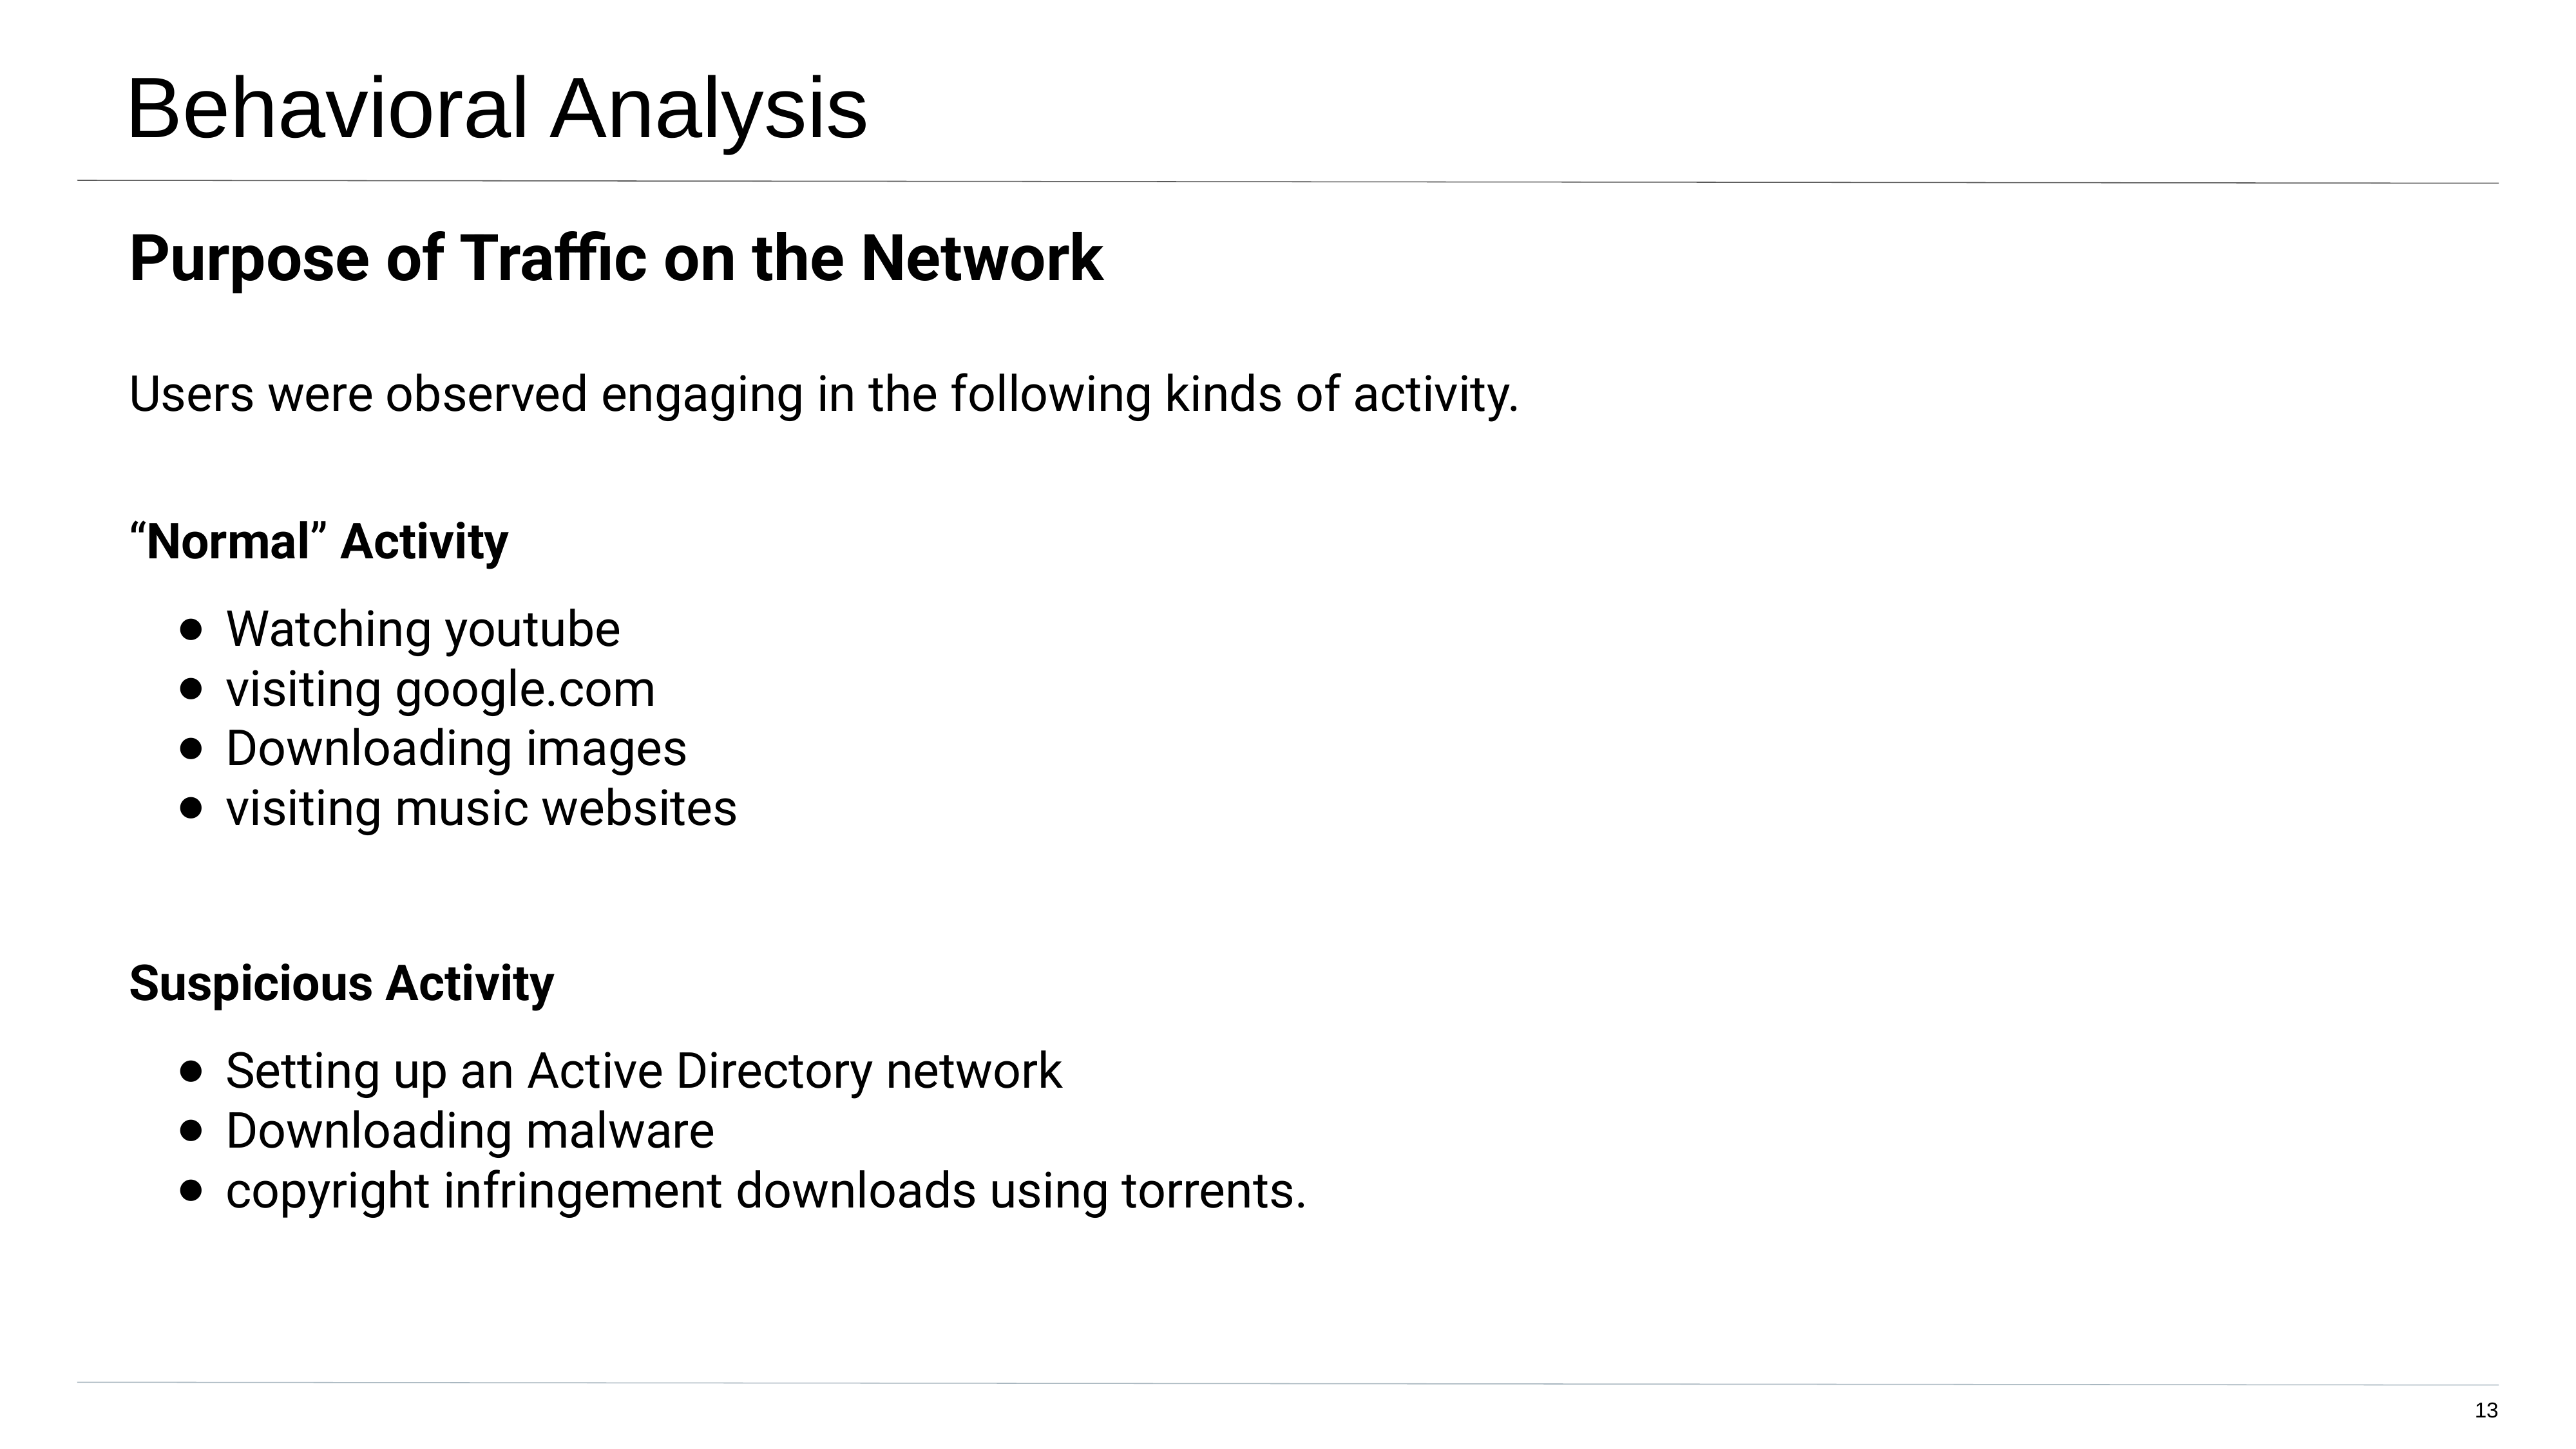

# Behavioral Analysis
Purpose of Traffic on the Network
Users were observed engaging in the following kinds of activity.
“Normal” Activity
Watching youtube
visiting google.com
Downloading images
visiting music websites

Suspicious Activity
Setting up an Active Directory network
Downloading malware
copyright infringement downloads using torrents.

13